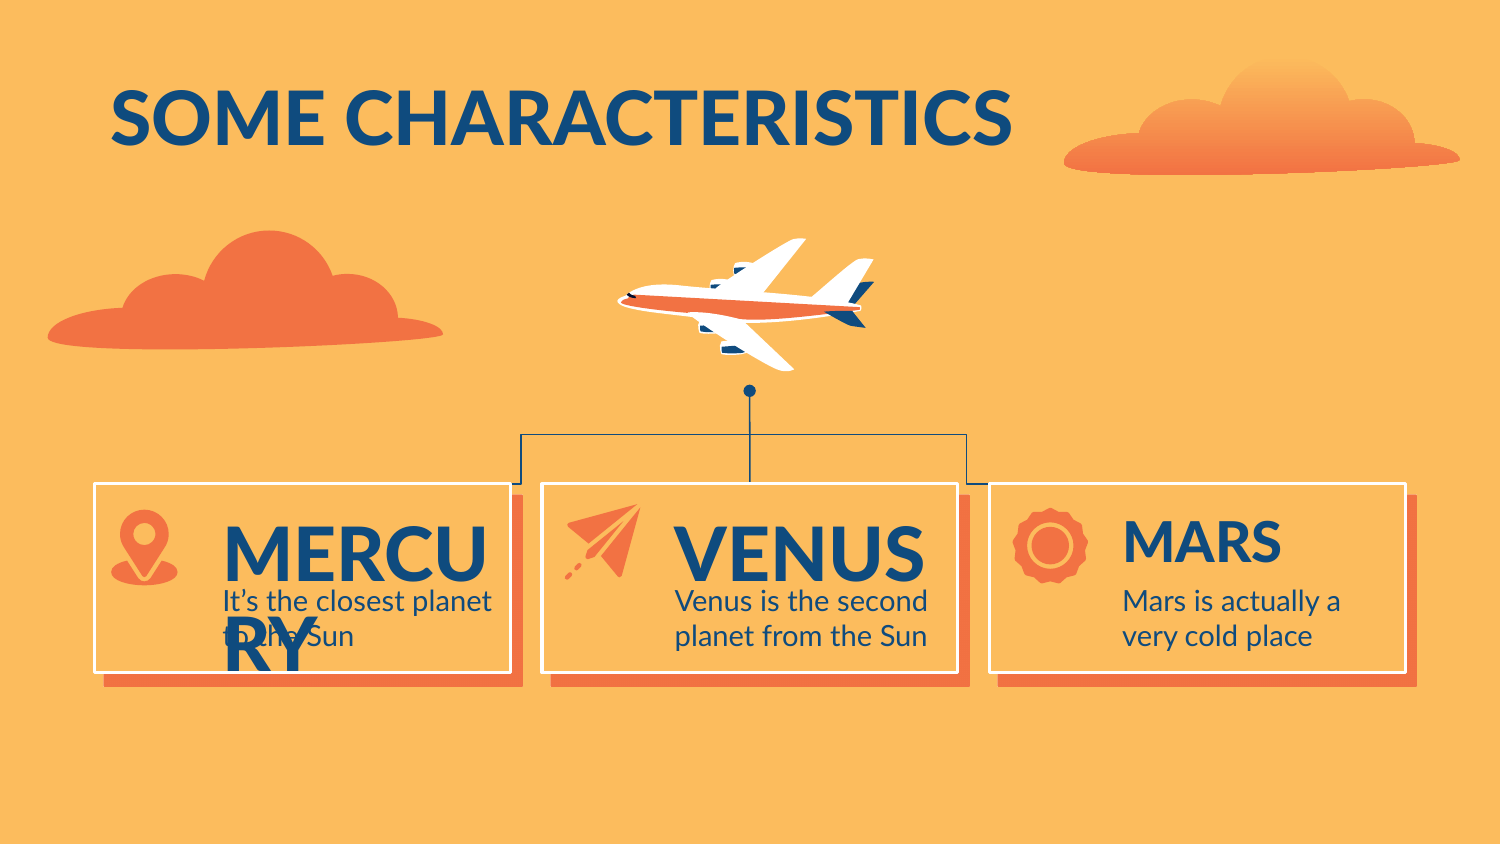

# SOME CHARACTERISTICS

MERCURY
VENUS
MARS

Neptune
Neptune is the farthest planet from the Sun
Jupiter
Jupiter is the biggest planet in the Solar System
Mars
Despite being red, Mars is a cold place, not hot

It’s the closest planet to the Sun
Venus is the second planet from the Sun
Mars is actually a very cold place